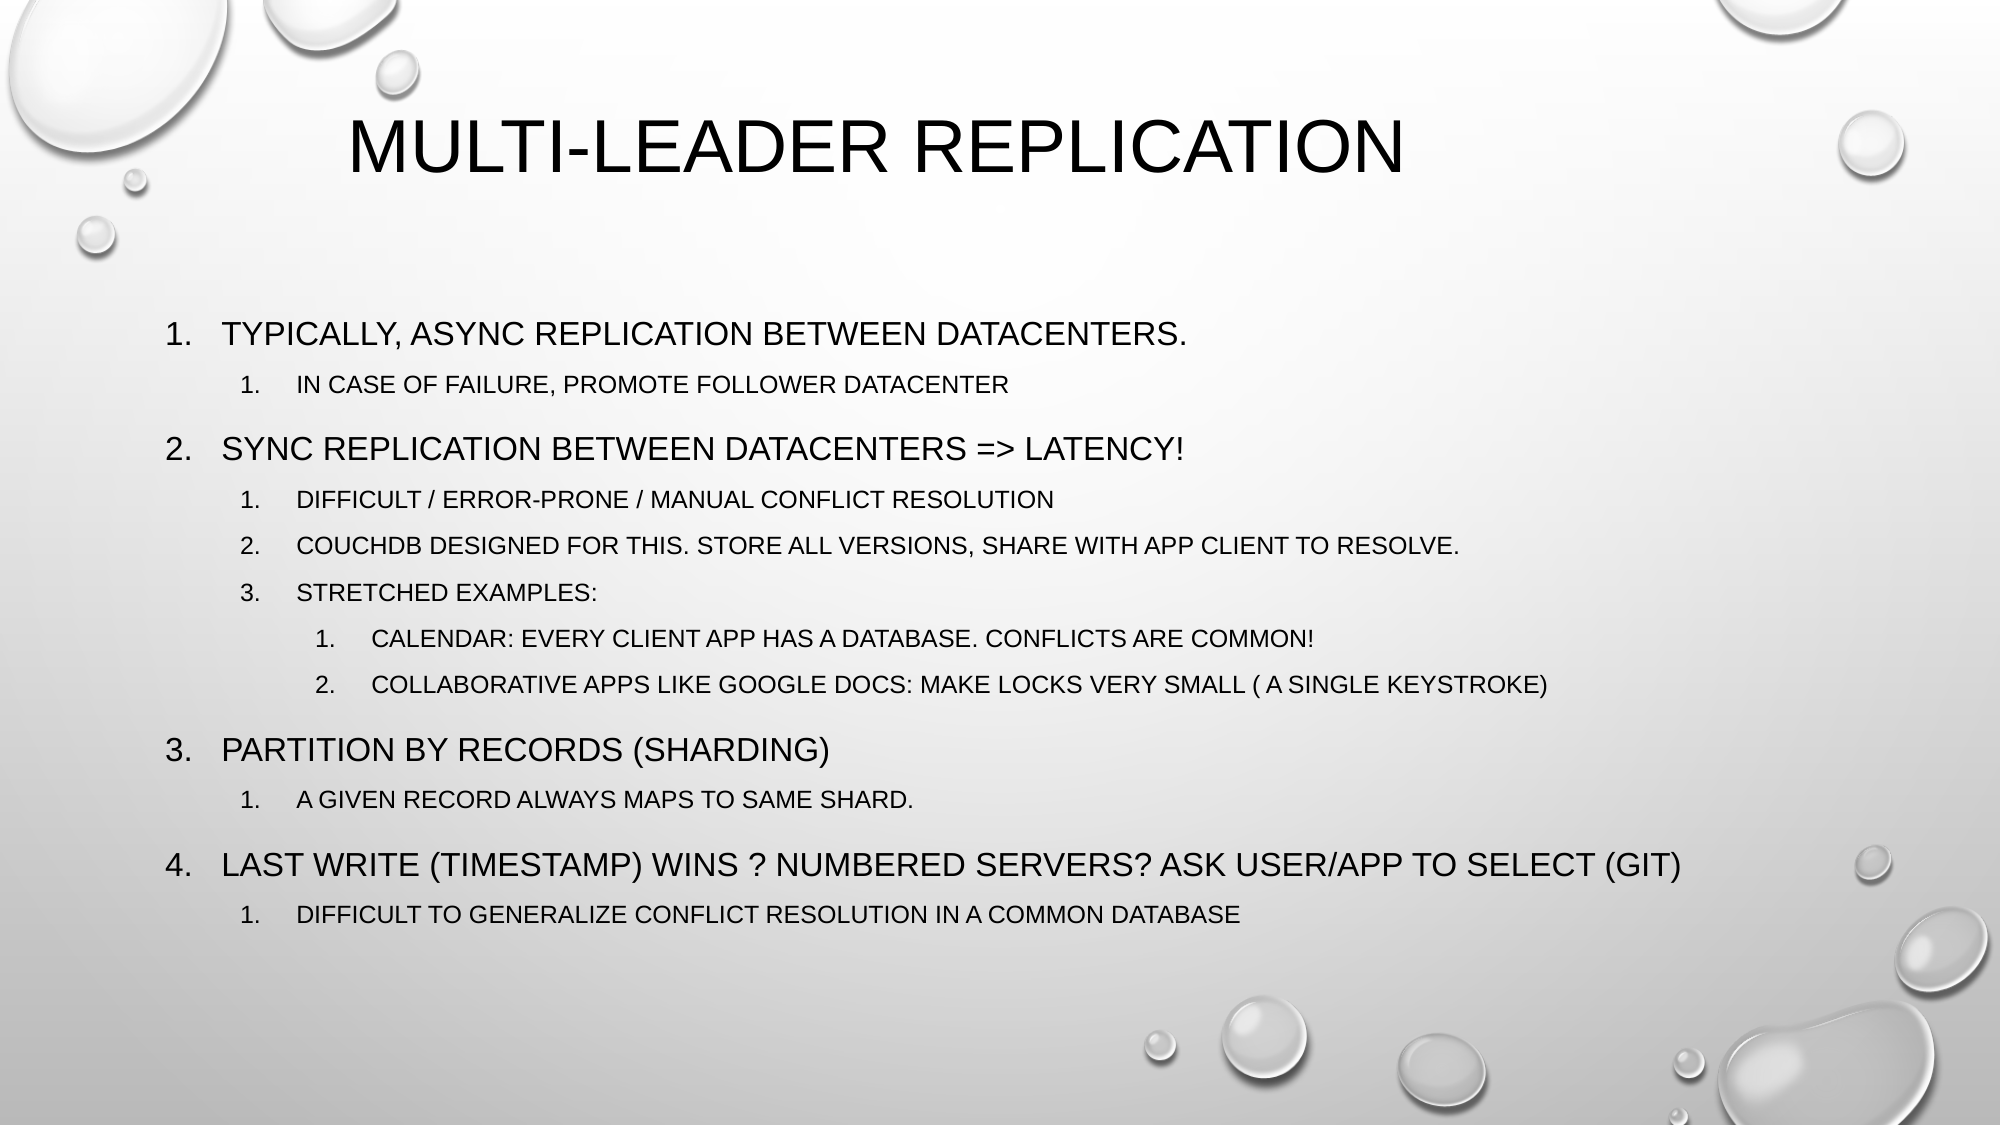

# MULTI-LEADER replication
Typically, async replication between datacenters.
In case of failure, promote follower datacenteR
Sync replication between datacenters => latency!
Difficult / error-prone / manual conflict resolution
Couchdb designed for this. Store all versions, share with app client to resolve.
Stretched examples:
Calendar: Every client app has a database. Conflicts are common!
Collaborative apps like Google docs: make locks very small ( a single keystroke)
Partition by records (sharding)
A given record always maps to same shard.
Last write (timestamp) wins ? Numbered servers? Ask user/app to select (git)
Difficult to generalize conflict resolution in a common database